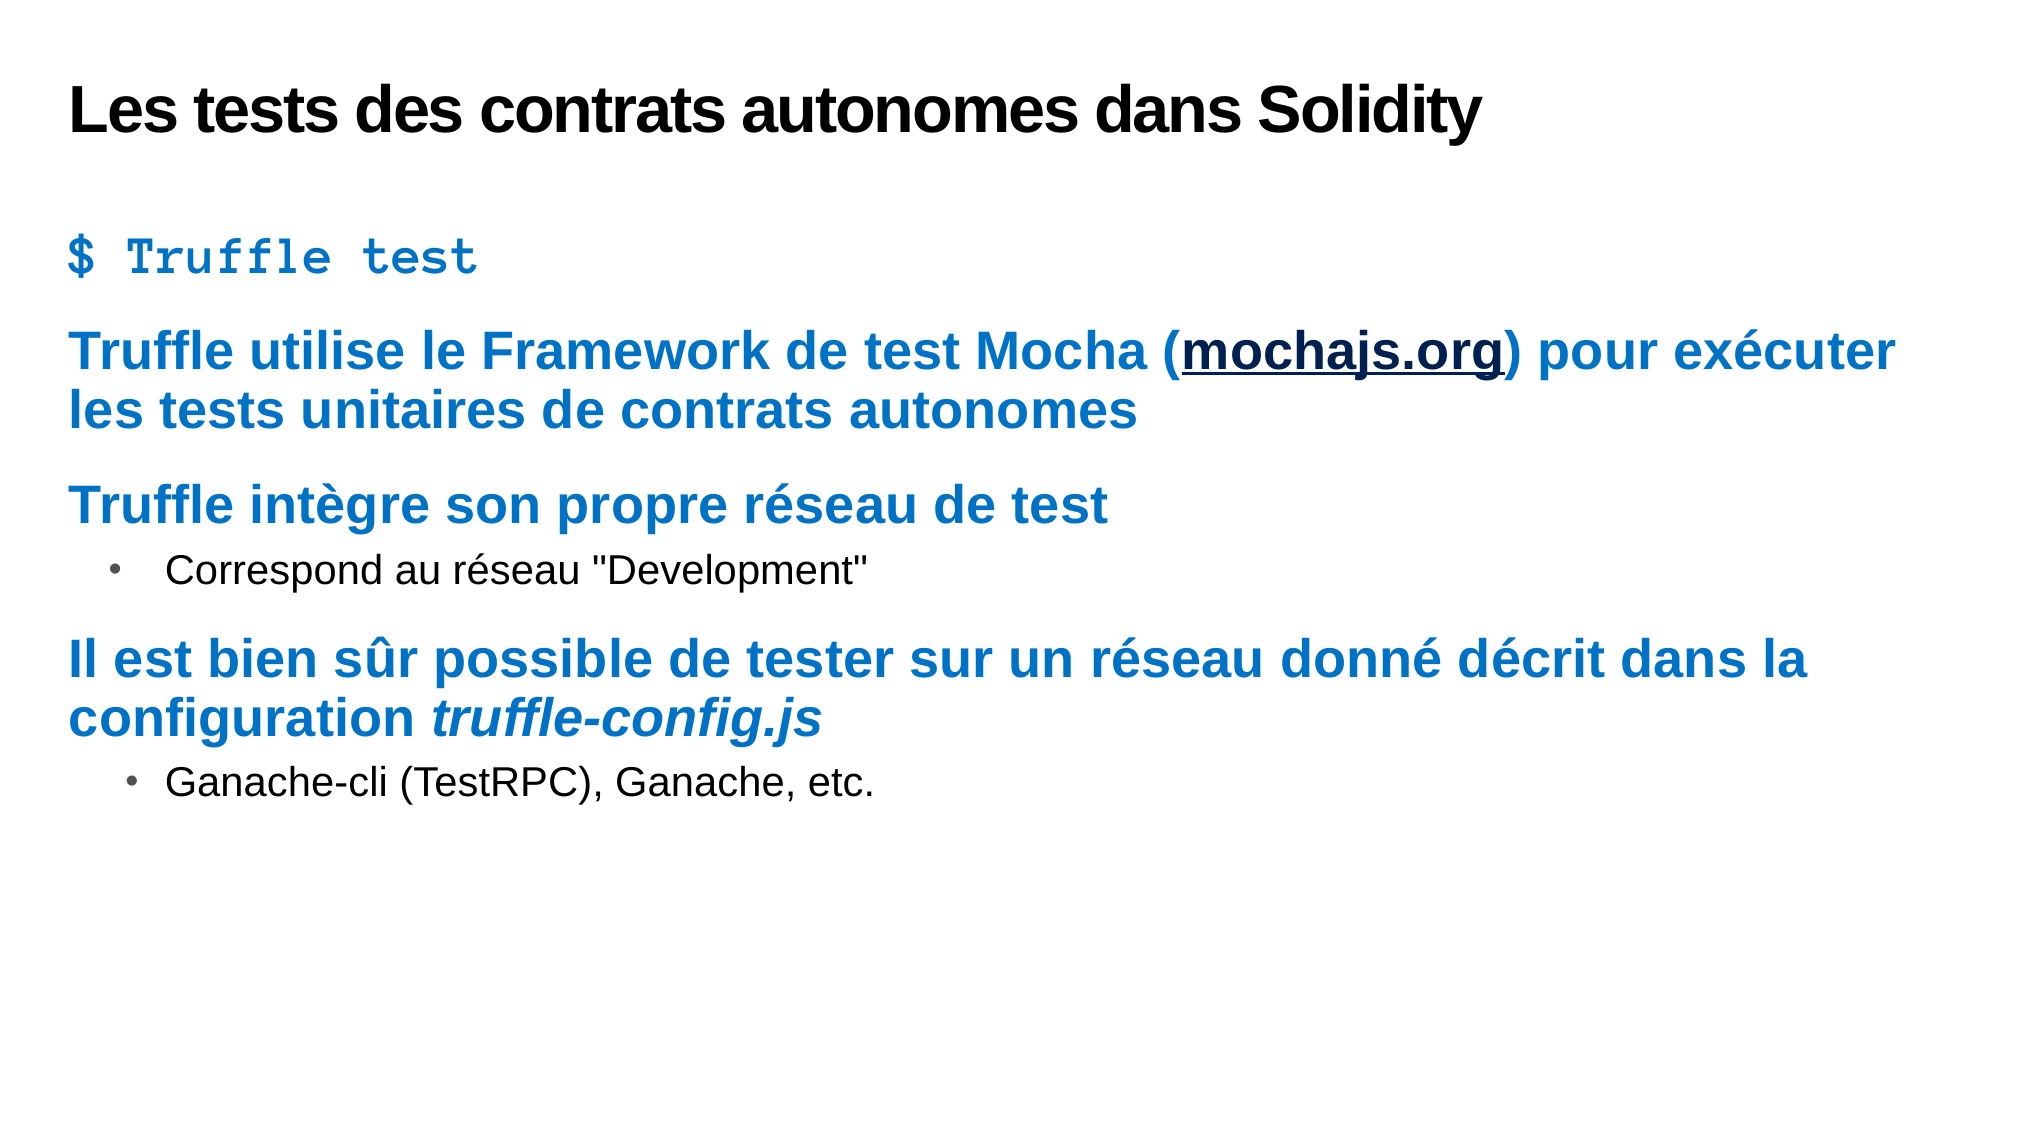

# Les tests des contrats autonomes dans Solidity
$ Truffle test
Truffle utilise le Framework de test Mocha (mochajs.org) pour exécuter les tests unitaires de contrats autonomes
Truffle intègre son propre réseau de test
Correspond au réseau "Development"
Il est bien sûr possible de tester sur un réseau donné décrit dans la configuration truffle-config.js
Ganache-cli (TestRPC), Ganache, etc.